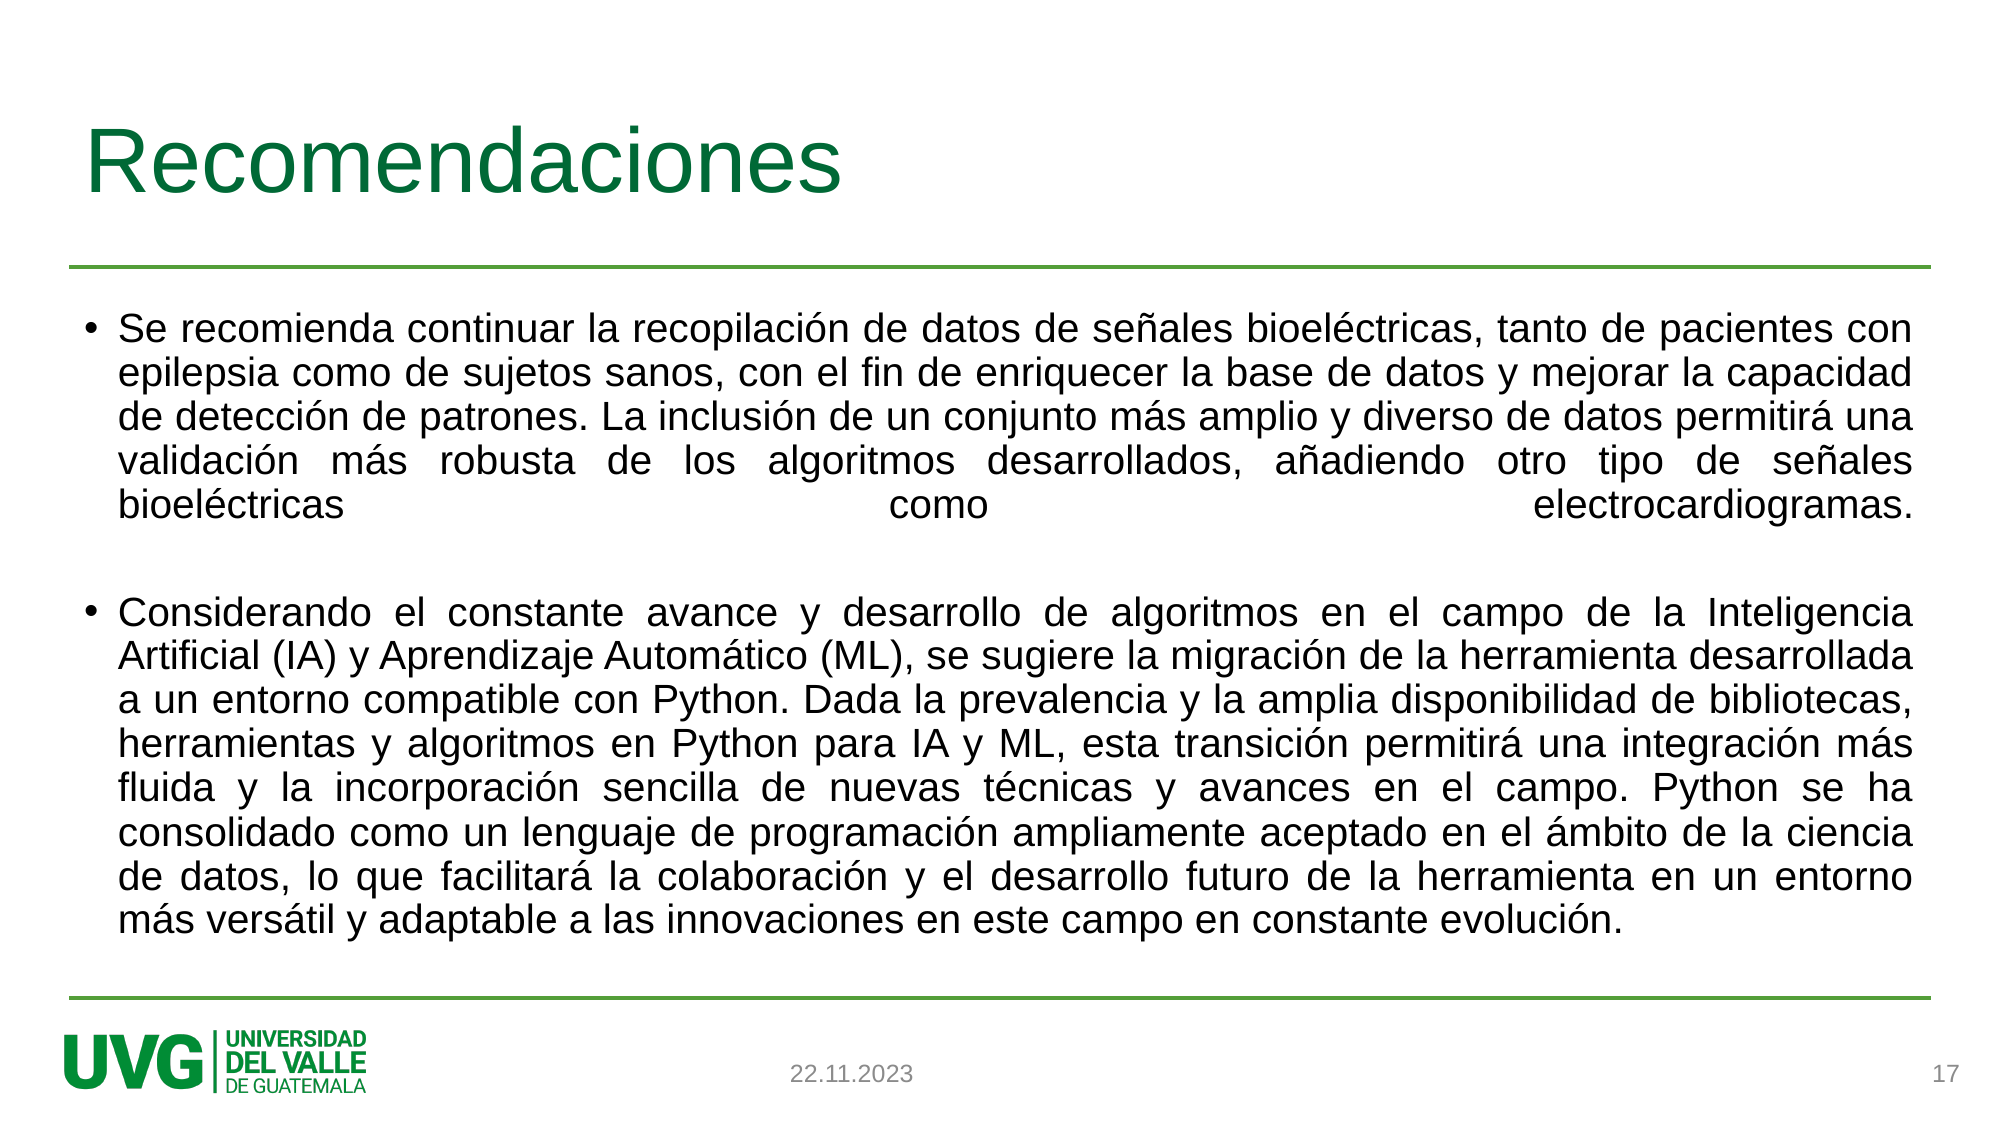

# Recomendaciones
Se recomienda continuar la recopilación de datos de señales bioeléctricas, tanto de pacientes con epilepsia como de sujetos sanos, con el fin de enriquecer la base de datos y mejorar la capacidad de detección de patrones. La inclusión de un conjunto más amplio y diverso de datos permitirá una validación más robusta de los algoritmos desarrollados, añadiendo otro tipo de señales bioeléctricas como electrocardiogramas.
Considerando el constante avance y desarrollo de algoritmos en el campo de la Inteligencia Artificial (IA) y Aprendizaje Automático (ML), se sugiere la migración de la herramienta desarrollada a un entorno compatible con Python. Dada la prevalencia y la amplia disponibilidad de bibliotecas, herramientas y algoritmos en Python para IA y ML, esta transición permitirá una integración más fluida y la incorporación sencilla de nuevas técnicas y avances en el campo. Python se ha consolidado como un lenguaje de programación ampliamente aceptado en el ámbito de la ciencia de datos, lo que facilitará la colaboración y el desarrollo futuro de la herramienta en un entorno más versátil y adaptable a las innovaciones en este campo en constante evolución.
17
22.11.2023